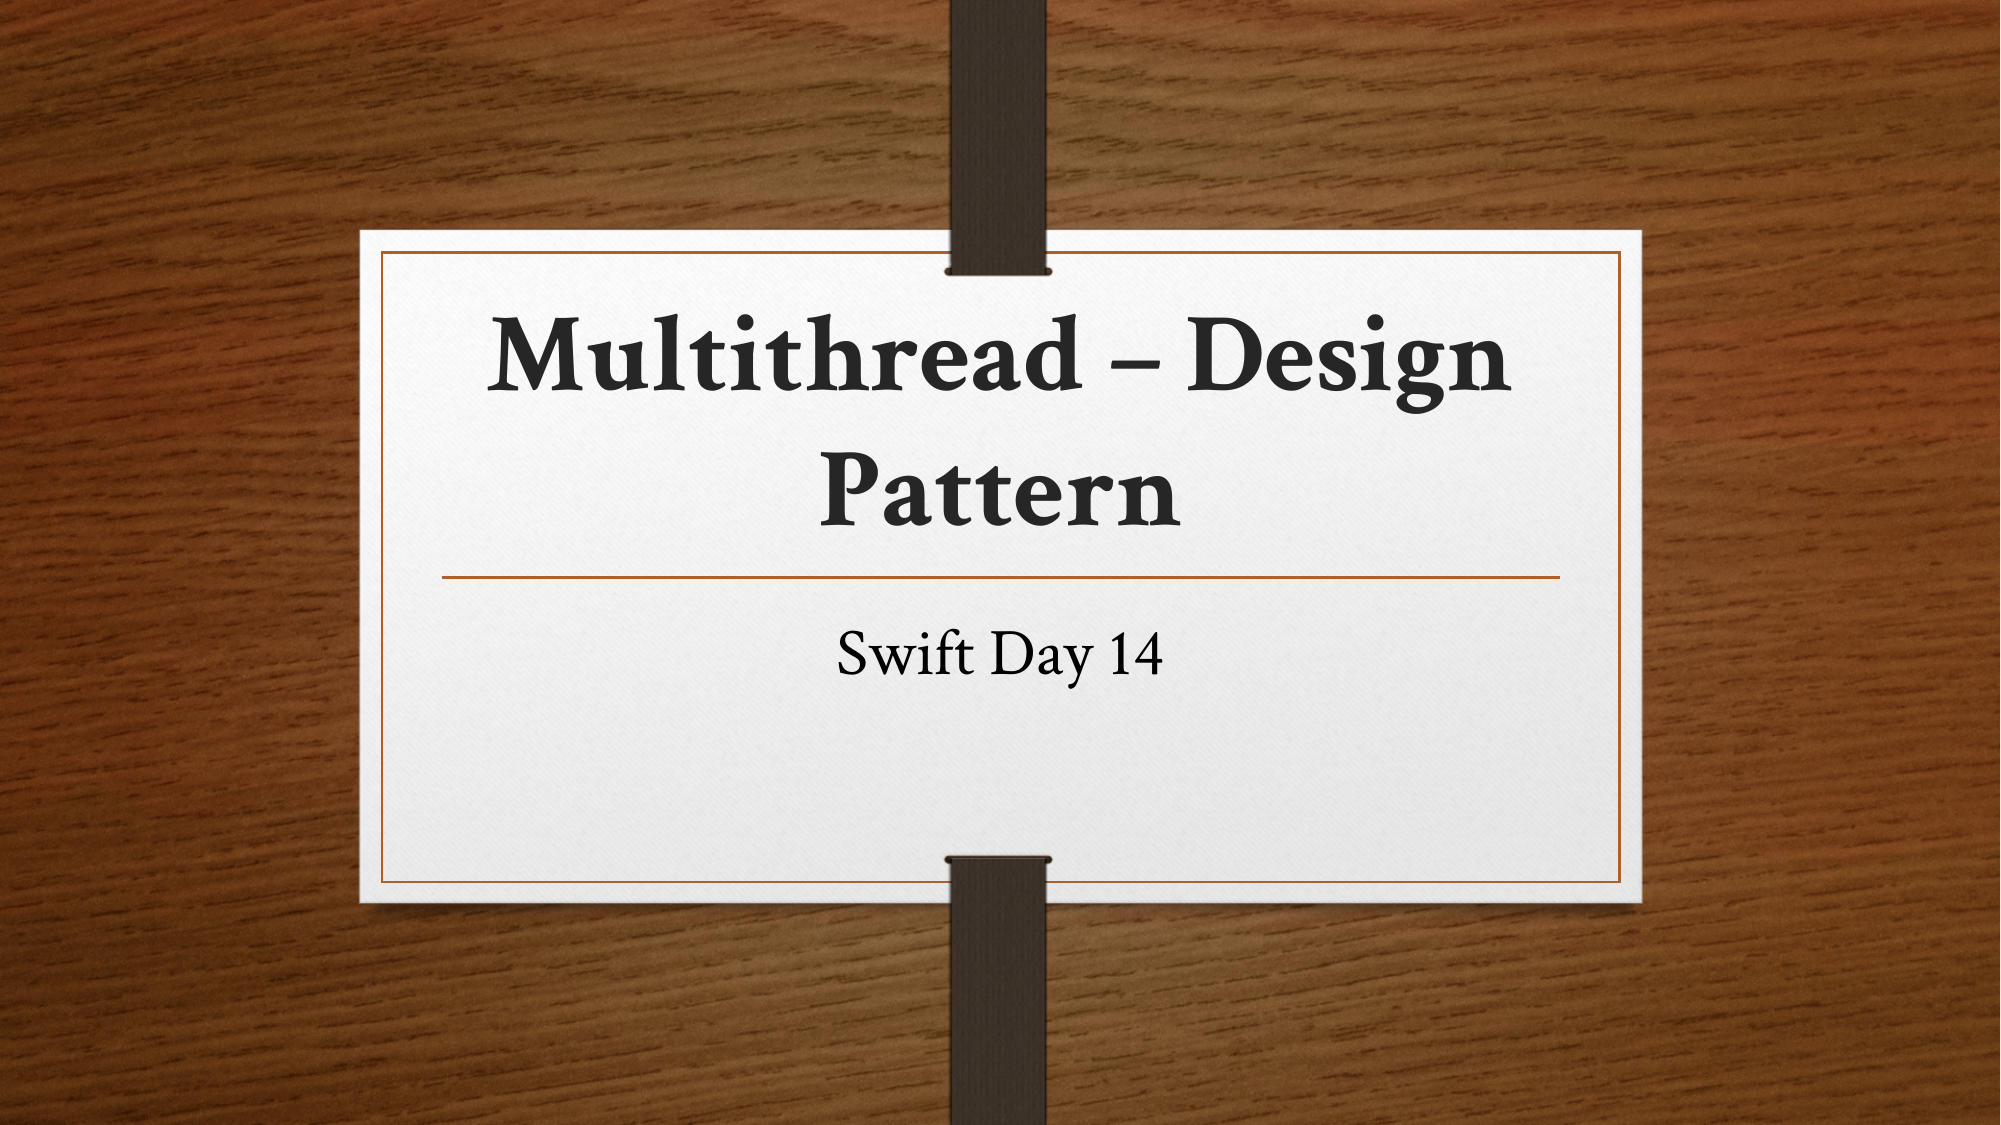

# Multithread – Design Pattern
Swift Day 14